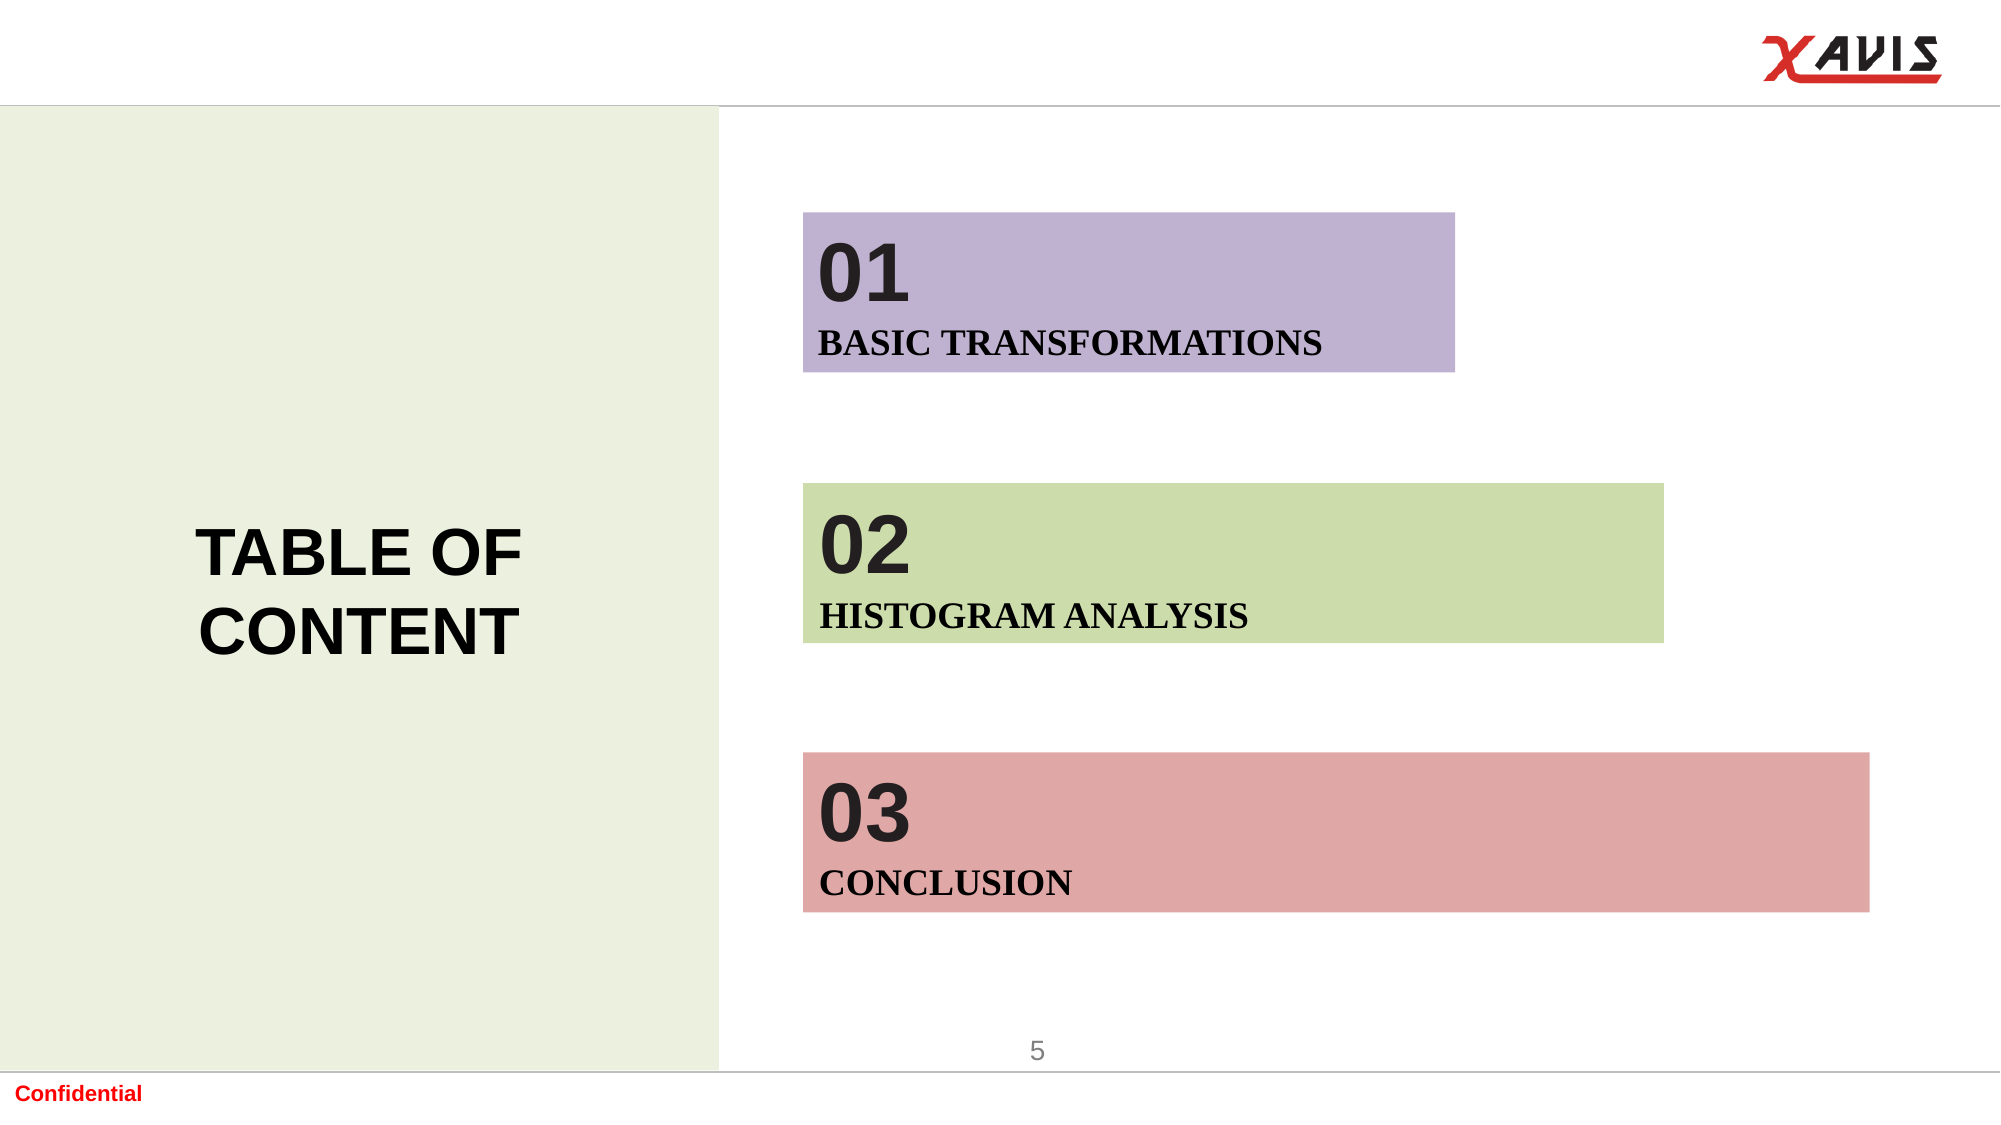

01
BASIC TRANSFORMATIONS

02
HISTOGRAM ANALYSIS
# TABLE OF CONTENT
03
CONCLUSION